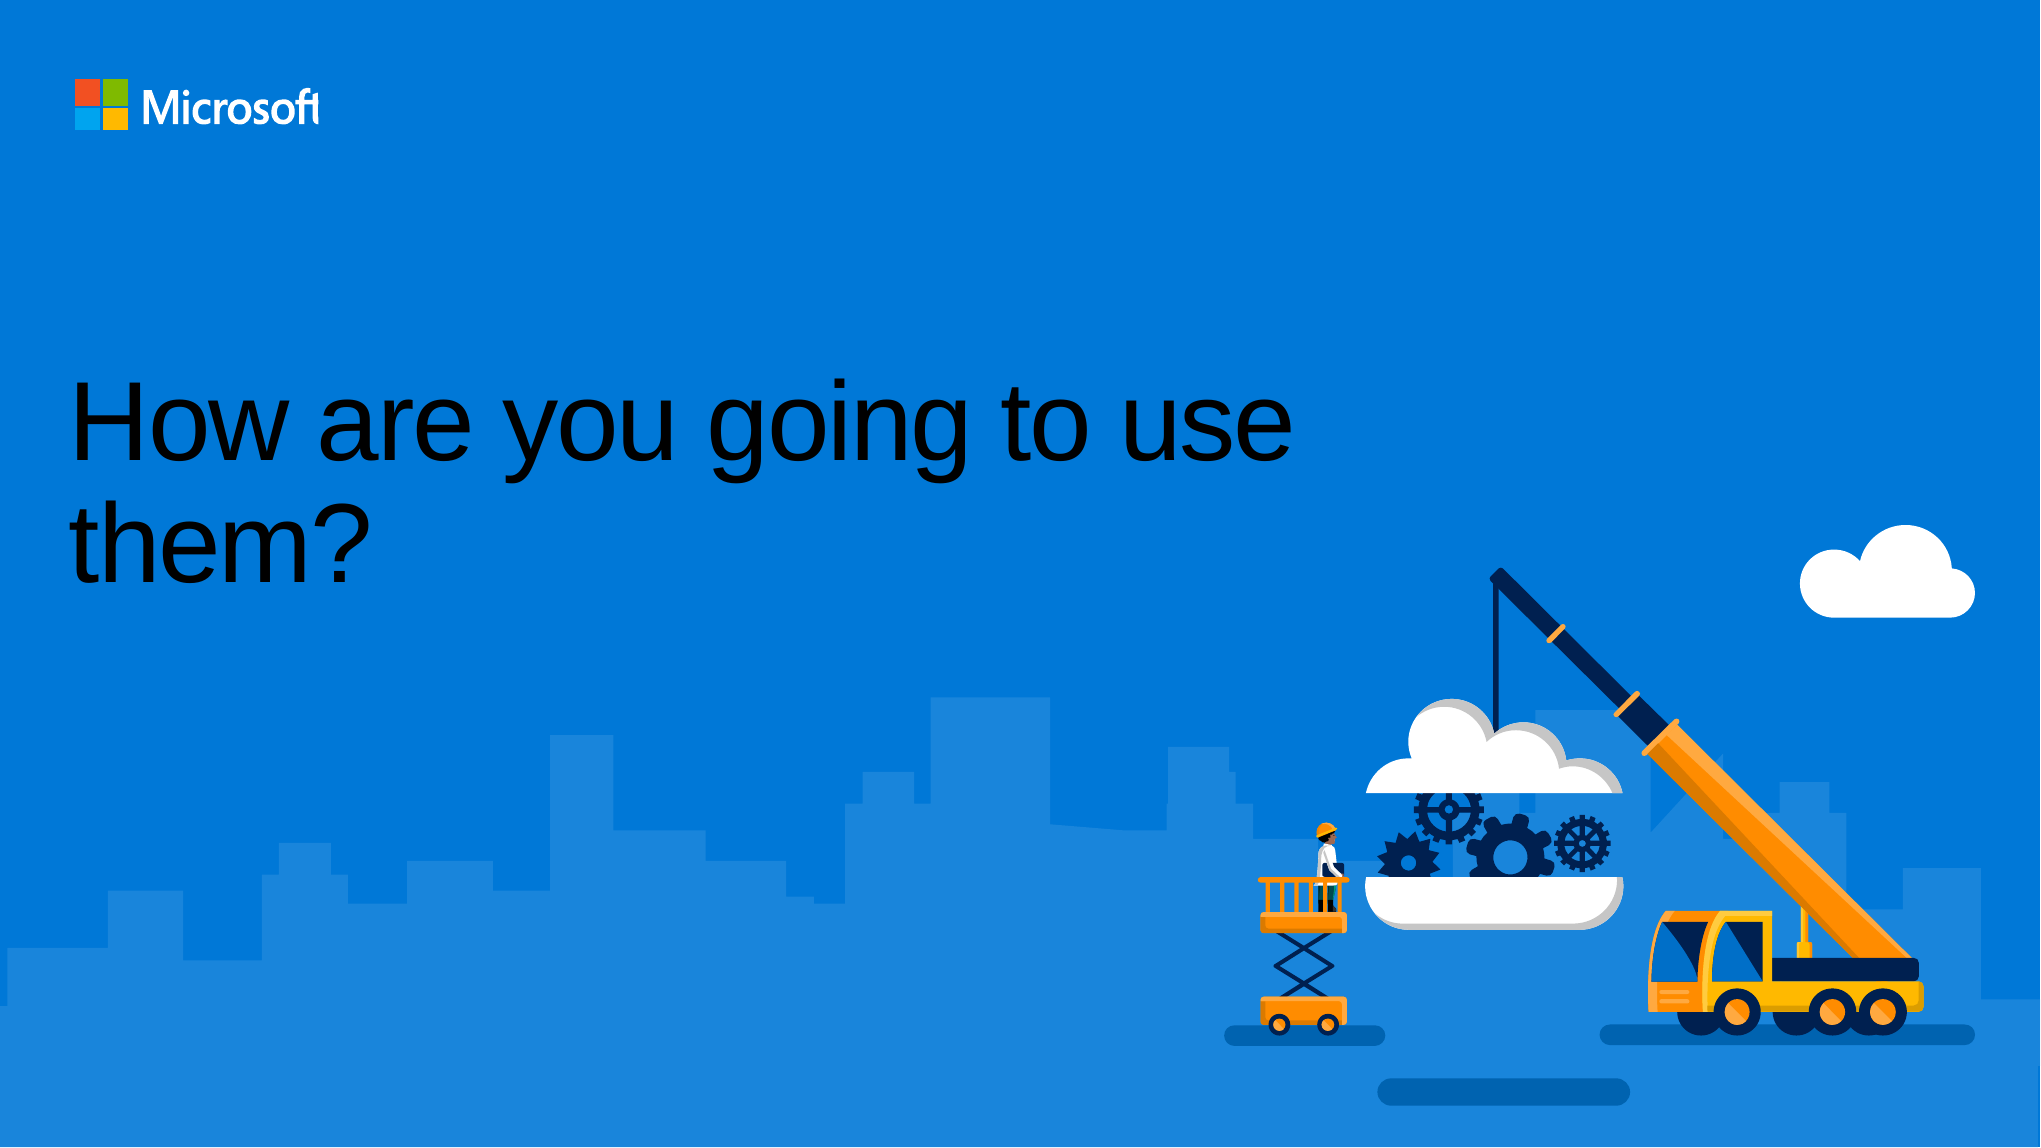

# How are you going to use them?